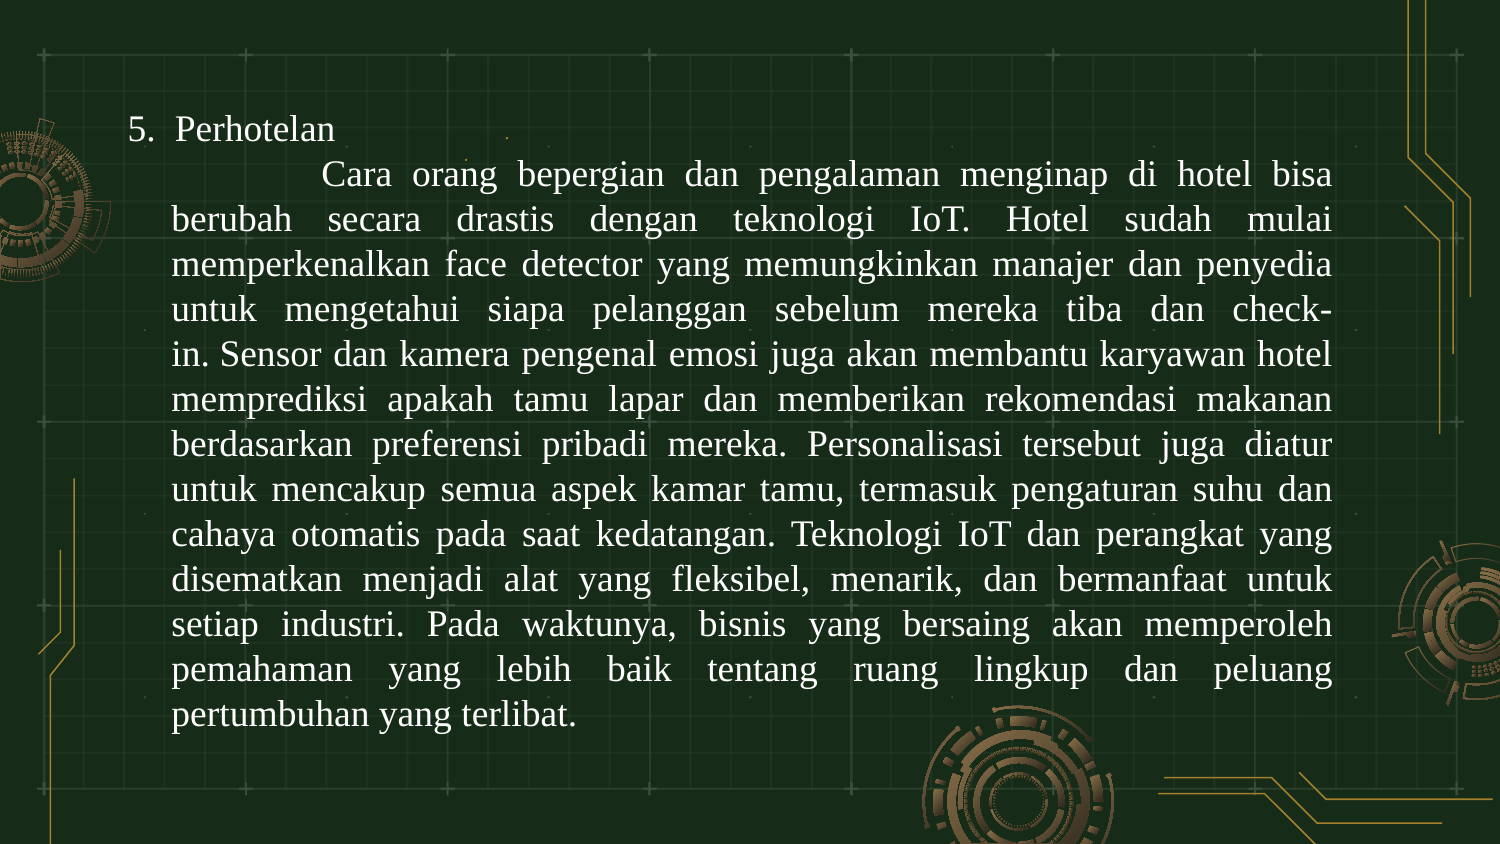

5.  Perhotelan
		Cara orang bepergian dan pengalaman menginap di hotel bisa berubah secara drastis dengan teknologi IoT. Hotel sudah mulai memperkenalkan face detector yang memungkinkan manajer dan penyedia untuk mengetahui siapa pelanggan sebelum mereka tiba dan check-in. Sensor dan kamera pengenal emosi juga akan membantu karyawan hotel memprediksi apakah tamu lapar dan memberikan rekomendasi makanan berdasarkan preferensi pribadi mereka. Personalisasi tersebut juga diatur untuk mencakup semua aspek kamar tamu, termasuk pengaturan suhu dan cahaya otomatis pada saat kedatangan. Teknologi IoT dan perangkat yang disematkan menjadi alat yang fleksibel, menarik, dan bermanfaat untuk setiap industri. Pada waktunya, bisnis yang bersaing akan memperoleh pemahaman yang lebih baik tentang ruang lingkup dan peluang pertumbuhan yang terlibat.